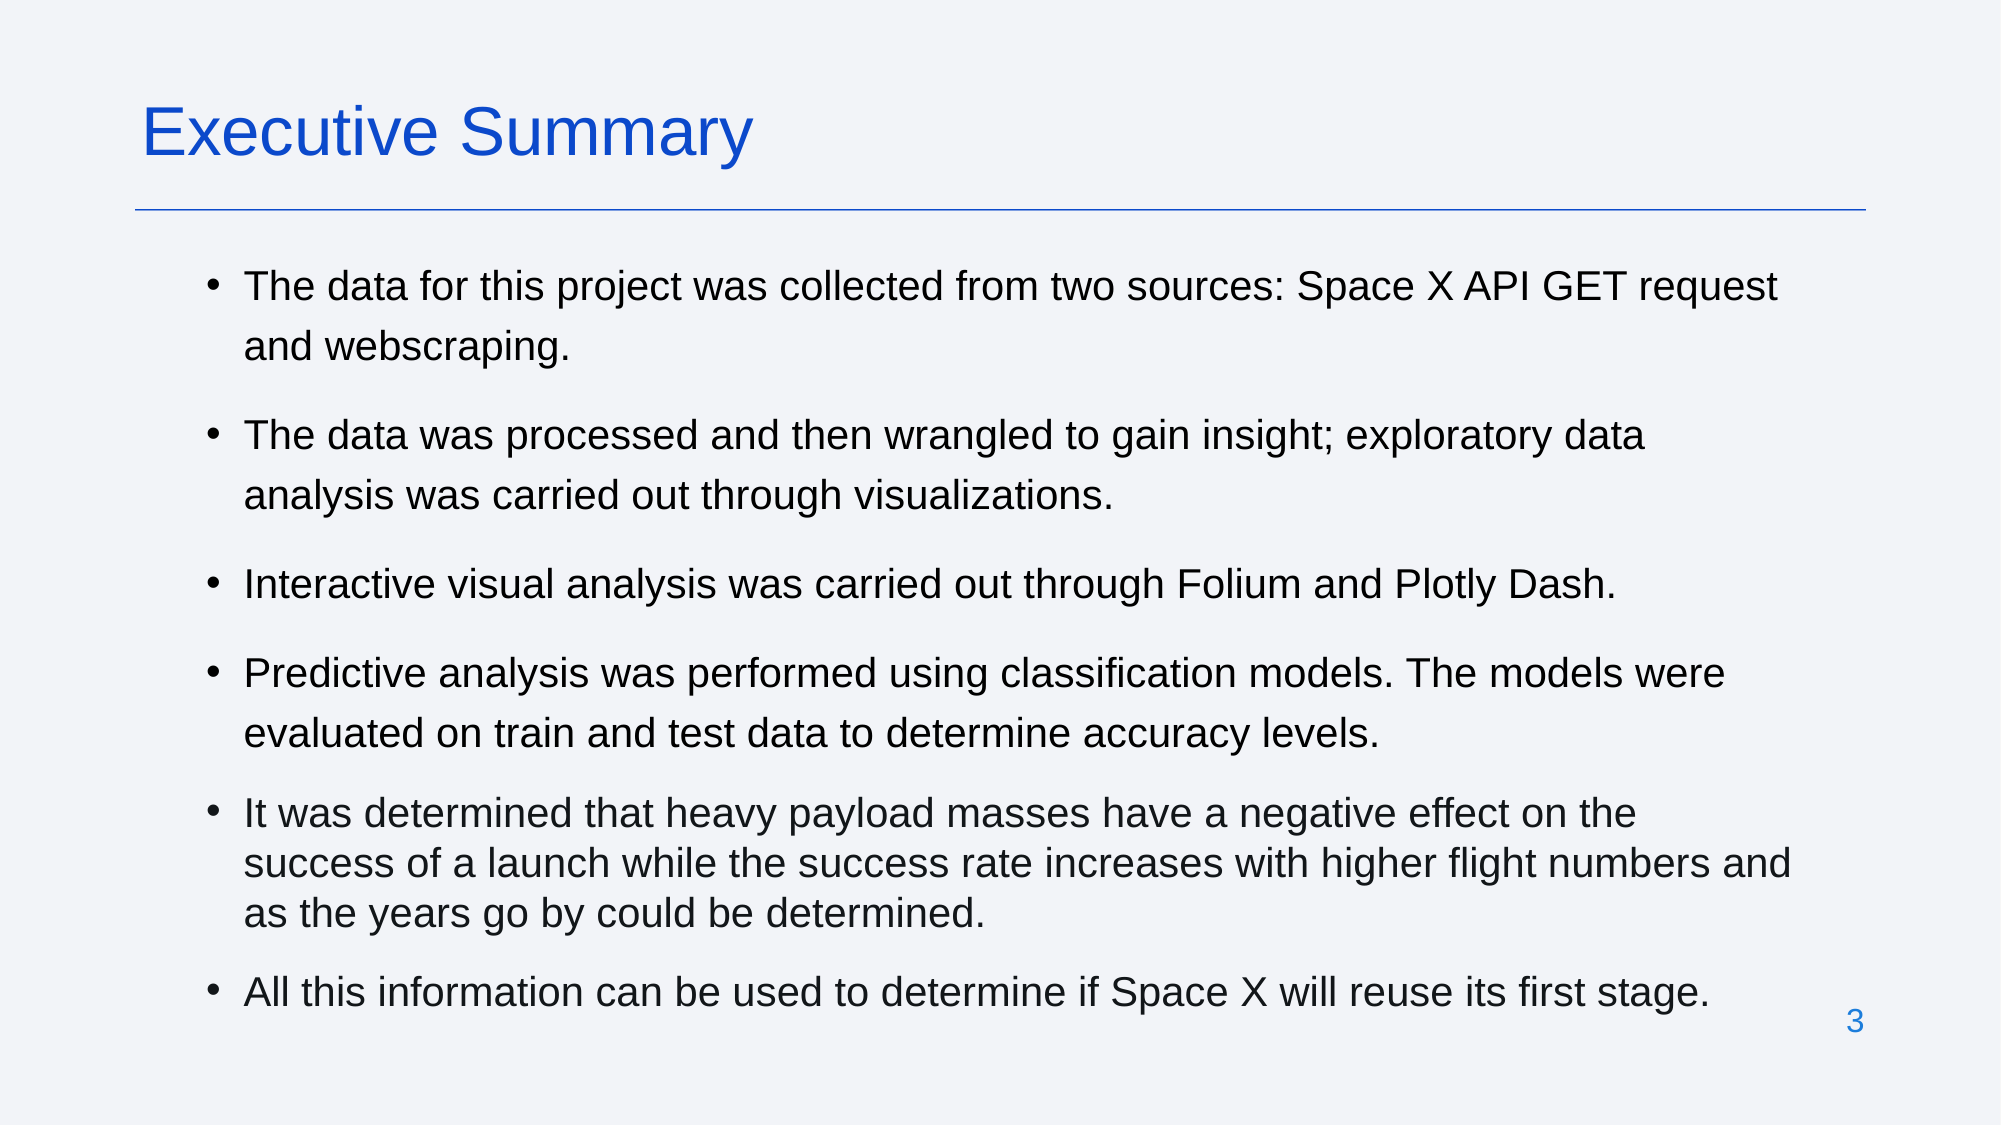

Executive Summary
The data for this project was collected from two sources: Space X API GET request and webscraping.
The data was processed and then wrangled to gain insight; exploratory data analysis was carried out through visualizations.
Interactive visual analysis was carried out through Folium and Plotly Dash.
Predictive analysis was performed using classification models. The models were evaluated on train and test data to determine accuracy levels.
It was determined that heavy payload masses have a negative effect on the success of a launch while the success rate increases with higher flight numbers and as the years go by could be determined.
All this information can be used to determine if Space X will reuse its first stage.
3